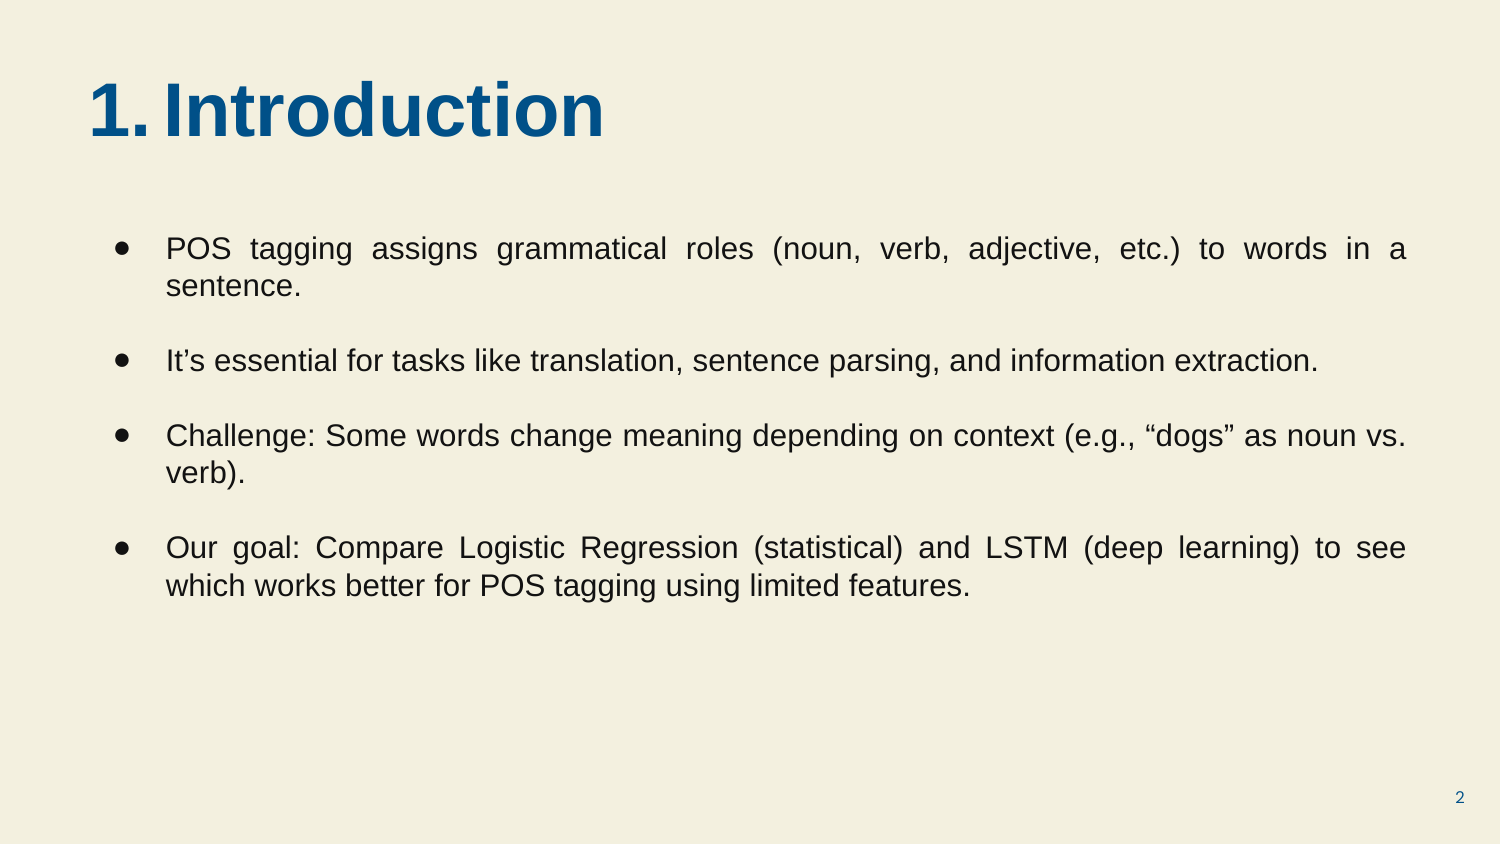

Introduction

POS tagging assigns grammatical roles (noun, verb, adjective, etc.) to words in a sentence.

It’s essential for tasks like translation, sentence parsing, and information extraction.

Challenge: Some words change meaning depending on context (e.g., “dogs” as noun vs. verb).

Our goal: Compare Logistic Regression (statistical) and LSTM (deep learning) to see which works better for POS tagging using limited features.

2